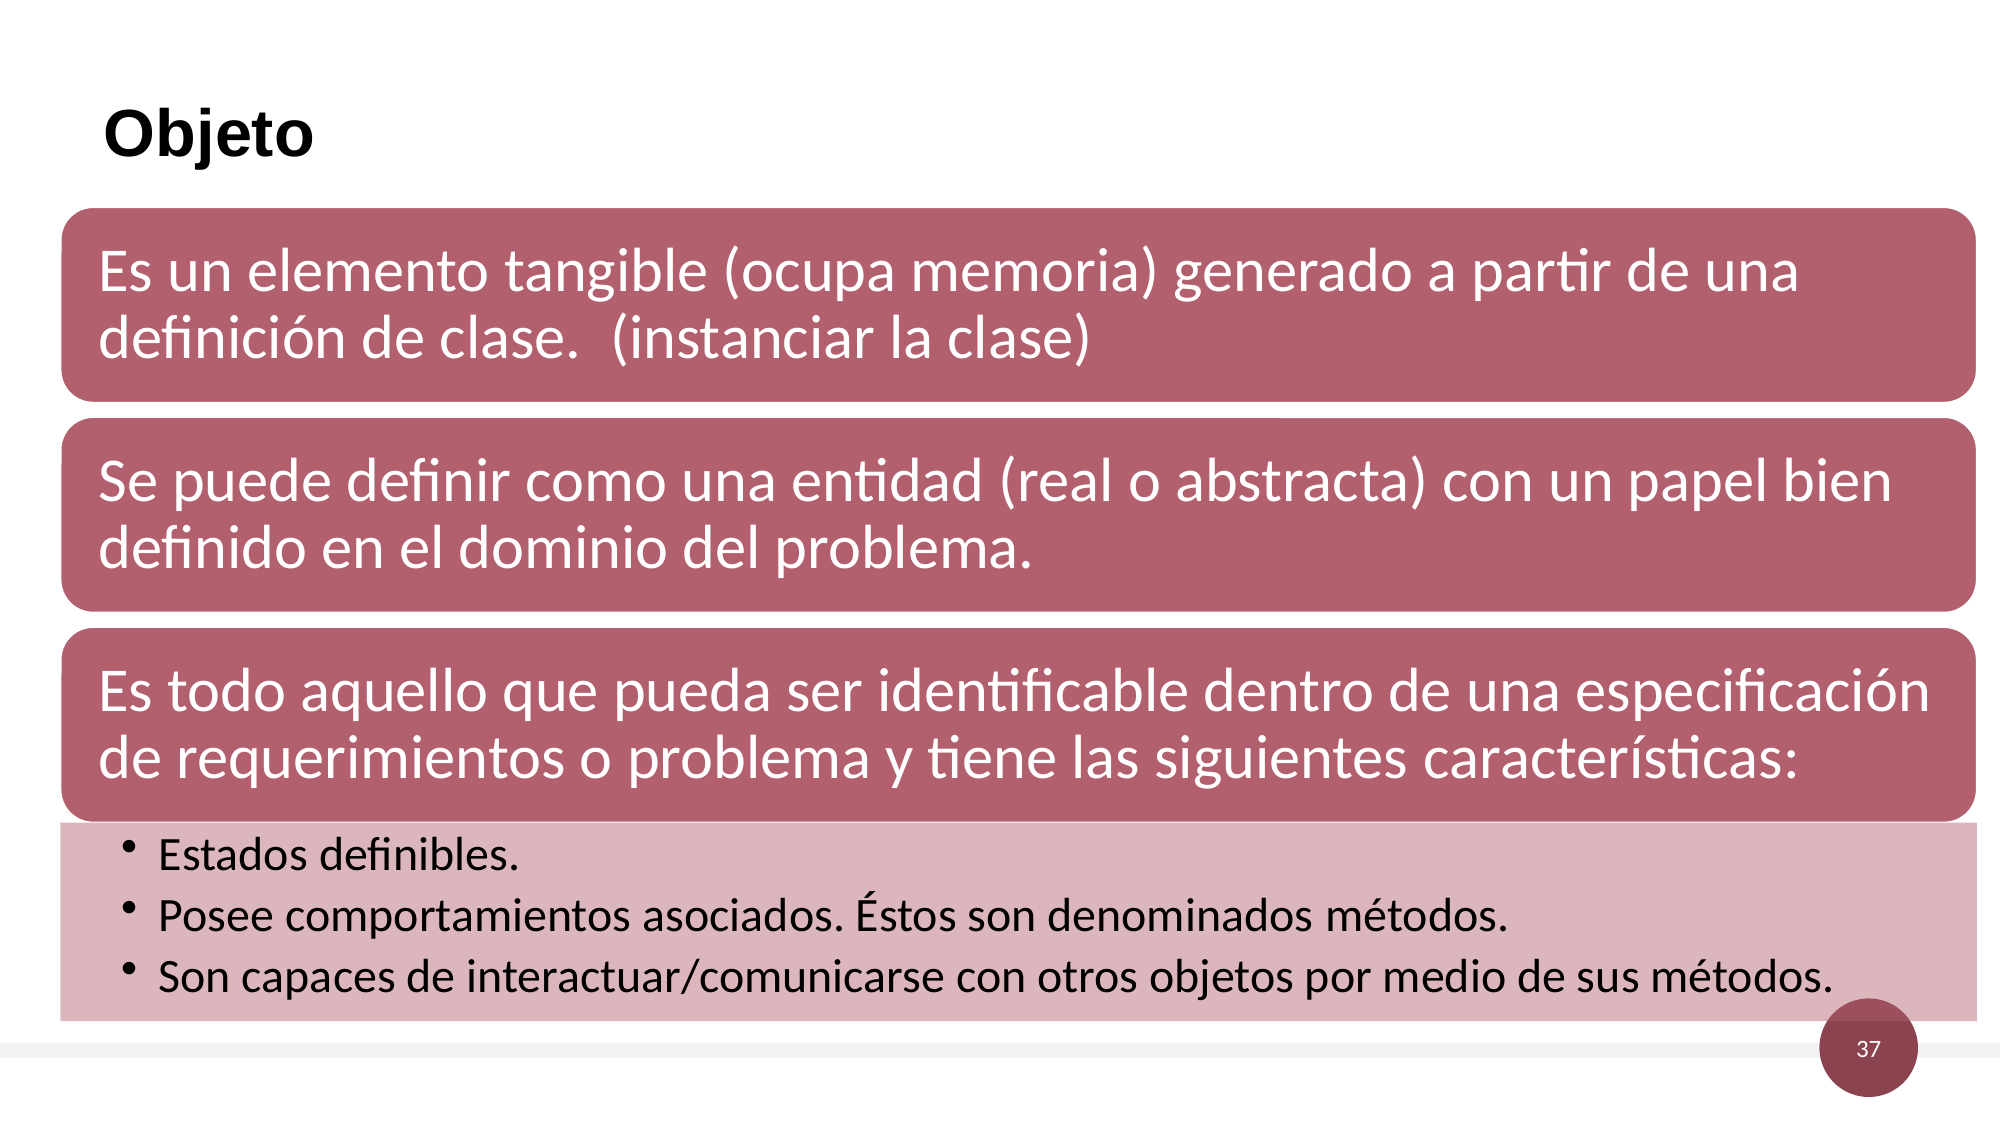

# Objeto
Es un elemento tangible (ocupa memoria) generado a partir de una definición de clase.  (instanciar la clase)
Se puede definir como una entidad (real o abstracta) con un papel bien definido en el dominio del problema.
Es todo aquello que pueda ser identificable dentro de una especificación de requerimientos o problema y tiene las siguientes características:
Estados definibles.
Posee comportamientos asociados. Éstos son denominados métodos.
Son capaces de interactuar/comunicarse con otros objetos por medio de sus métodos.